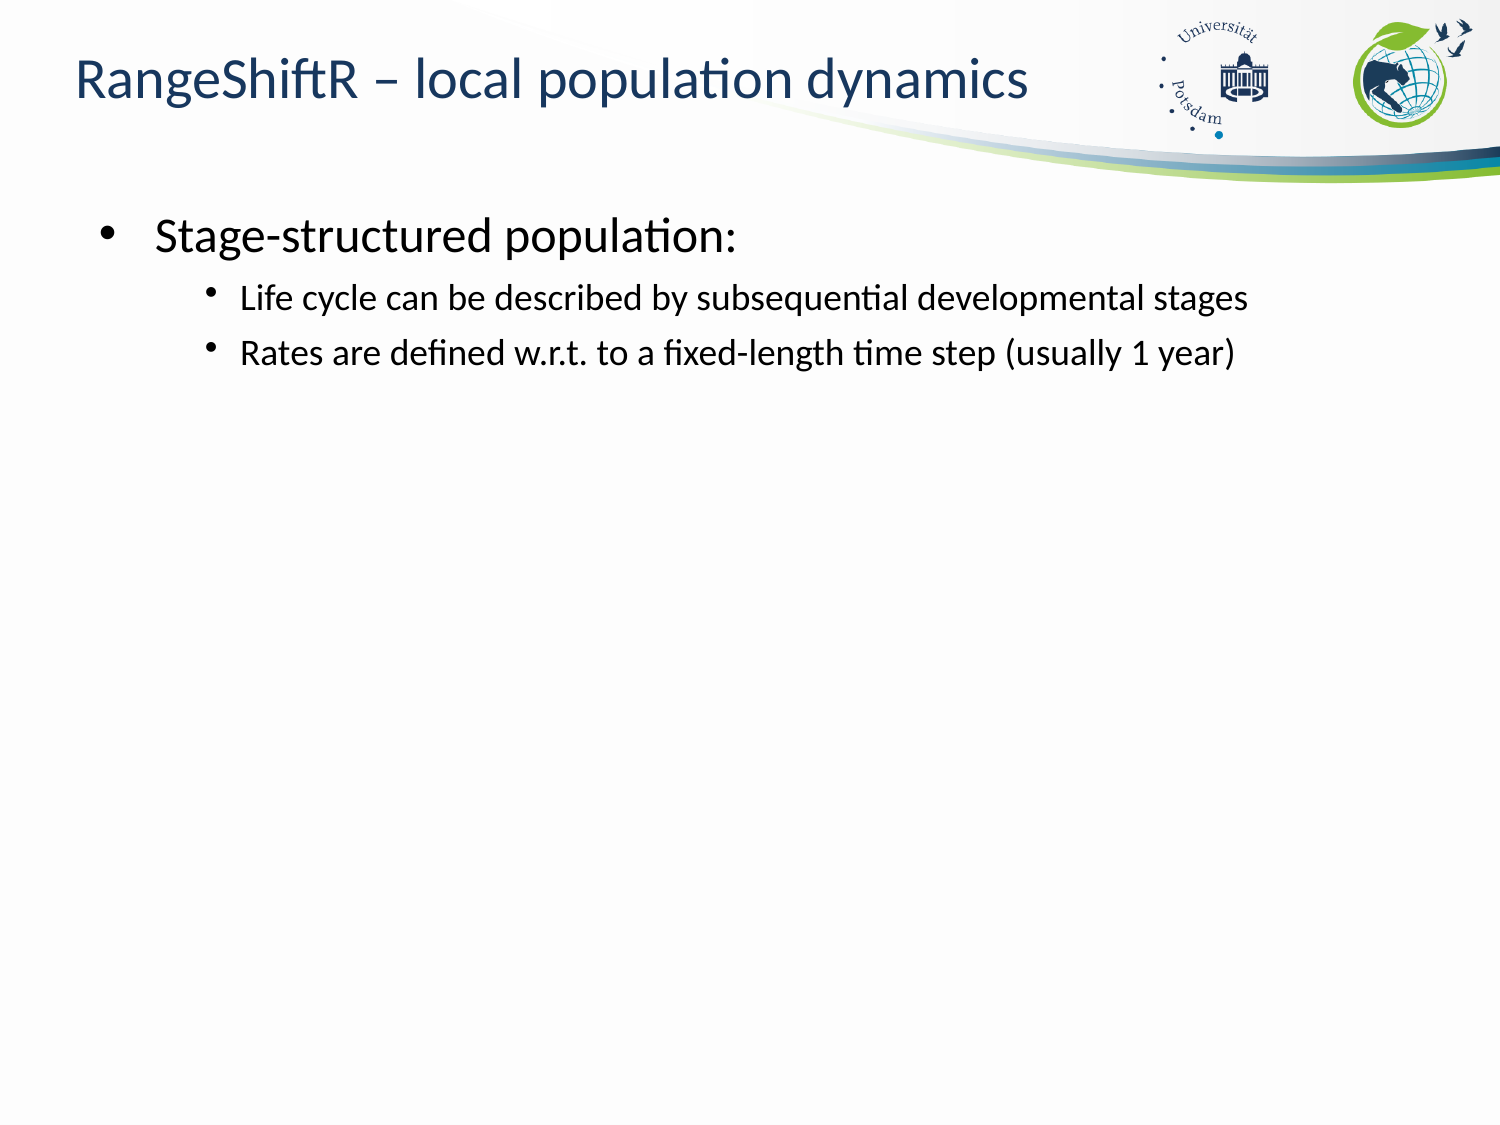

RangeShiftR – local population dynamics
Stage-structured population:
Life cycle can be described by subsequential developmental stages
Rates are defined w.r.t. to a fixed-length time step (usually 1 year)